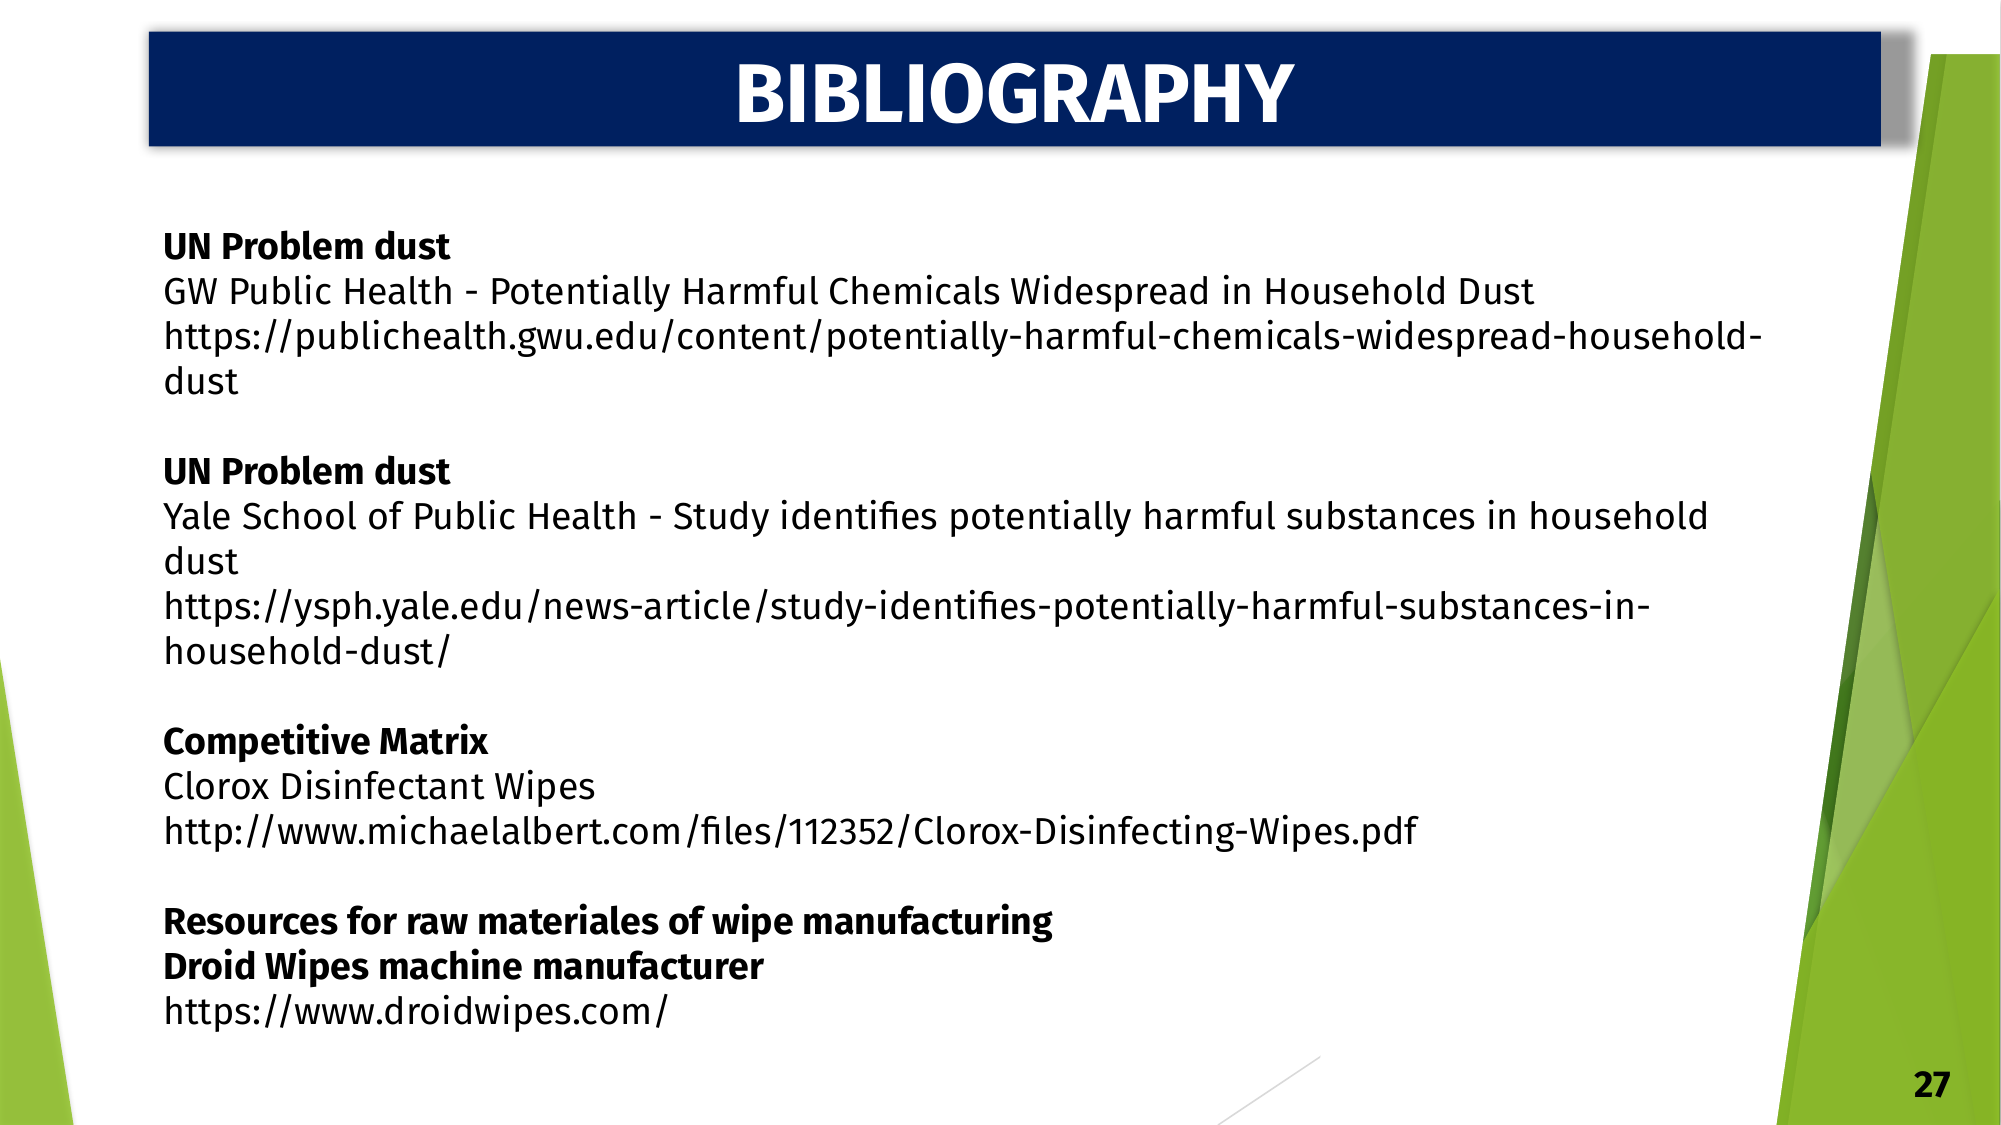

BIBLIOGRAPHY
UN Problem dust
GW Public Health - Potentially Harmful Chemicals Widespread in Household Dust
https://publichealth.gwu.edu/content/potentially-harmful-chemicals-widespread-household-dust

UN Problem dust
Yale School of Public Health - Study identifies potentially harmful substances in household dust
https://ysph.yale.edu/news-article/study-identifies-potentially-harmful-substances-in-household-dust/

Competitive Matrix
Clorox Disinfectant Wipes
http://www.michaelalbert.com/files/112352/Clorox-Disinfecting-Wipes.pdf

Resources for raw materiales of wipe manufacturing
Droid Wipes machine manufacturer
https://www.droidwipes.com/

27